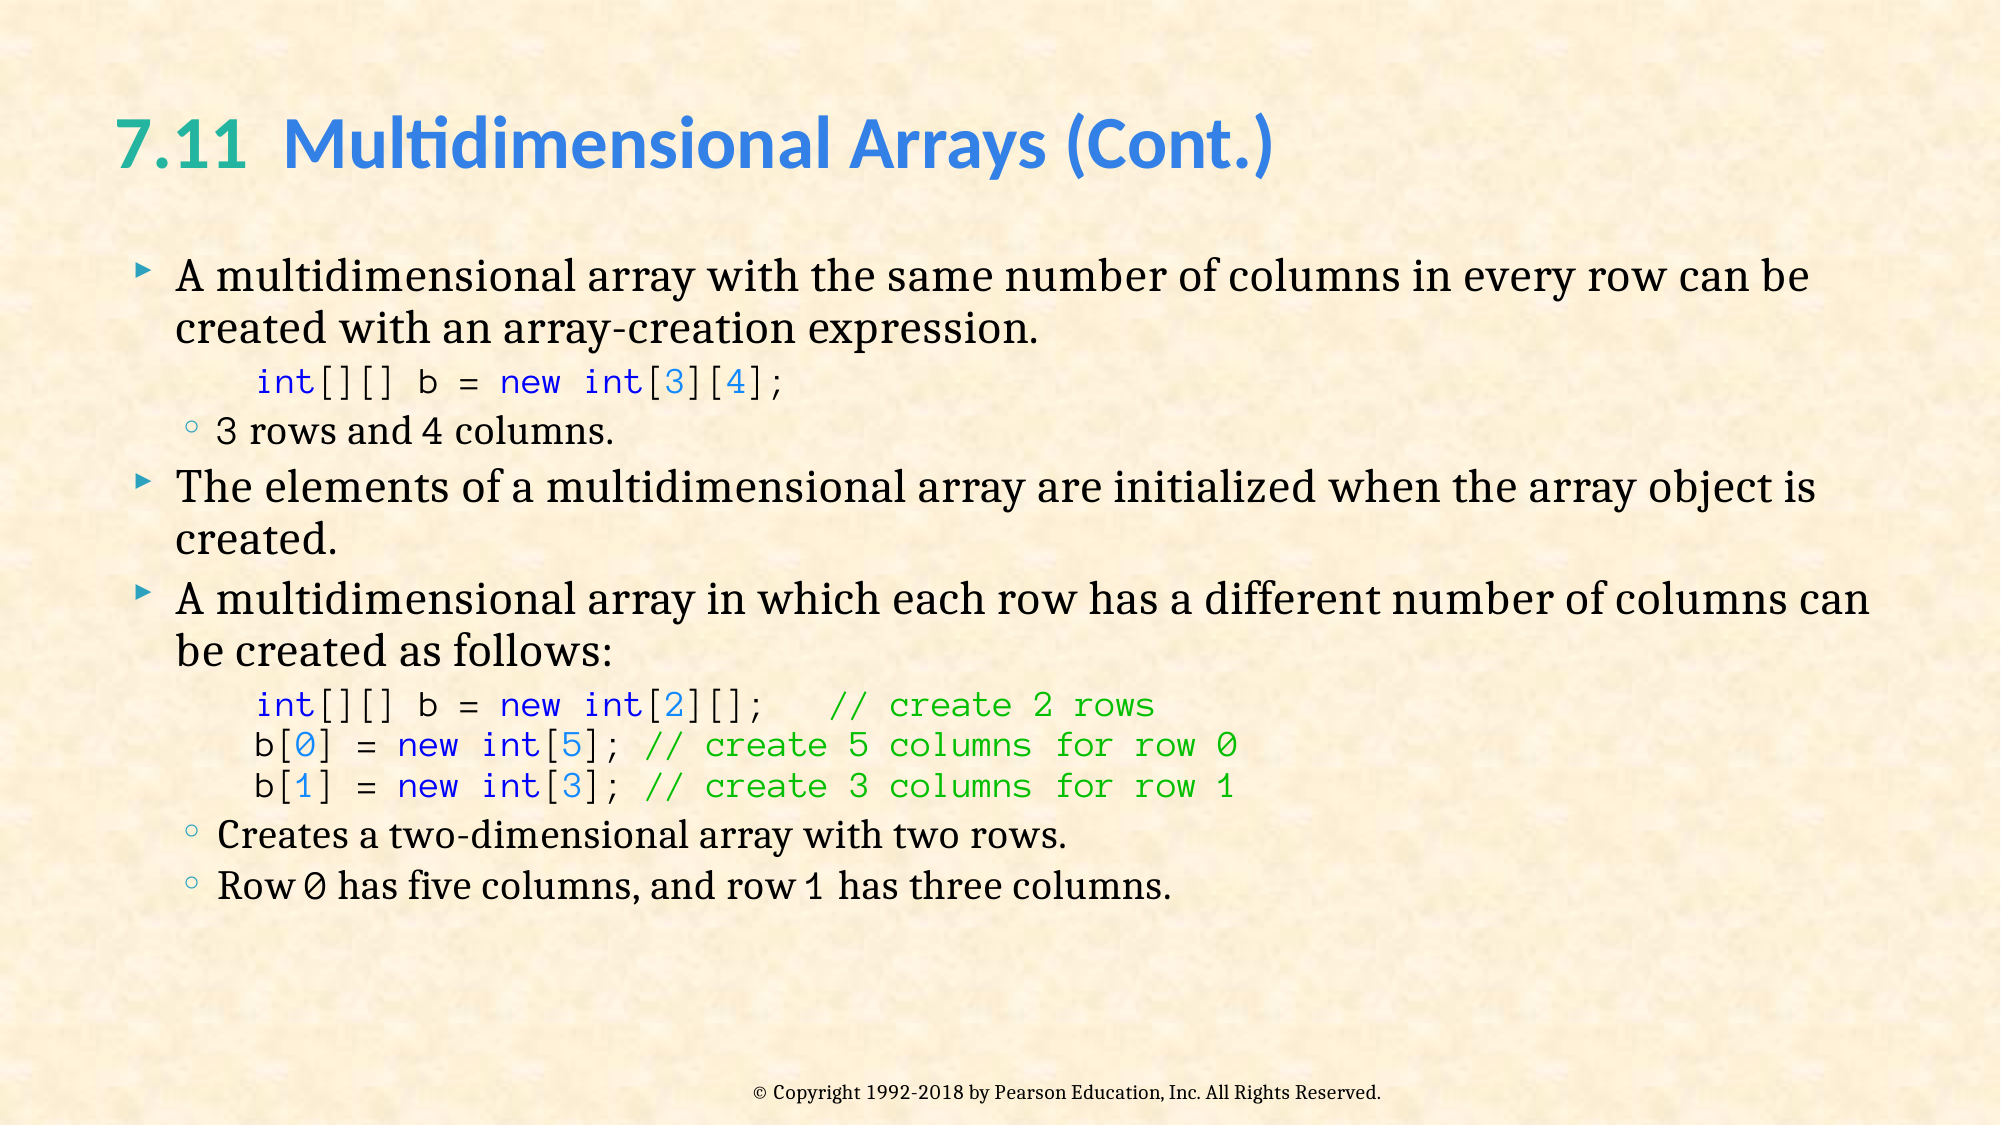

# 7.11  Multidimensional Arrays (Cont.)
A multidimensional array with the same number of columns in every row can be created with an array-creation expression.
	int[][] b = new int[3][4];
3 rows and 4 columns.
The elements of a multidimensional array are initialized when the array object is created.
A multidimensional array in which each row has a different number of columns can be created as follows:
	int[][] b = new int[2][];   // create 2 rows
b[0] = new int[5]; // create 5 columns for row 0
b[1] = new int[3]; // create 3 columns for row 1
Creates a two-dimensional array with two rows.
Row 0 has five columns, and row 1 has three columns.
© Copyright 1992-2018 by Pearson Education, Inc. All Rights Reserved.